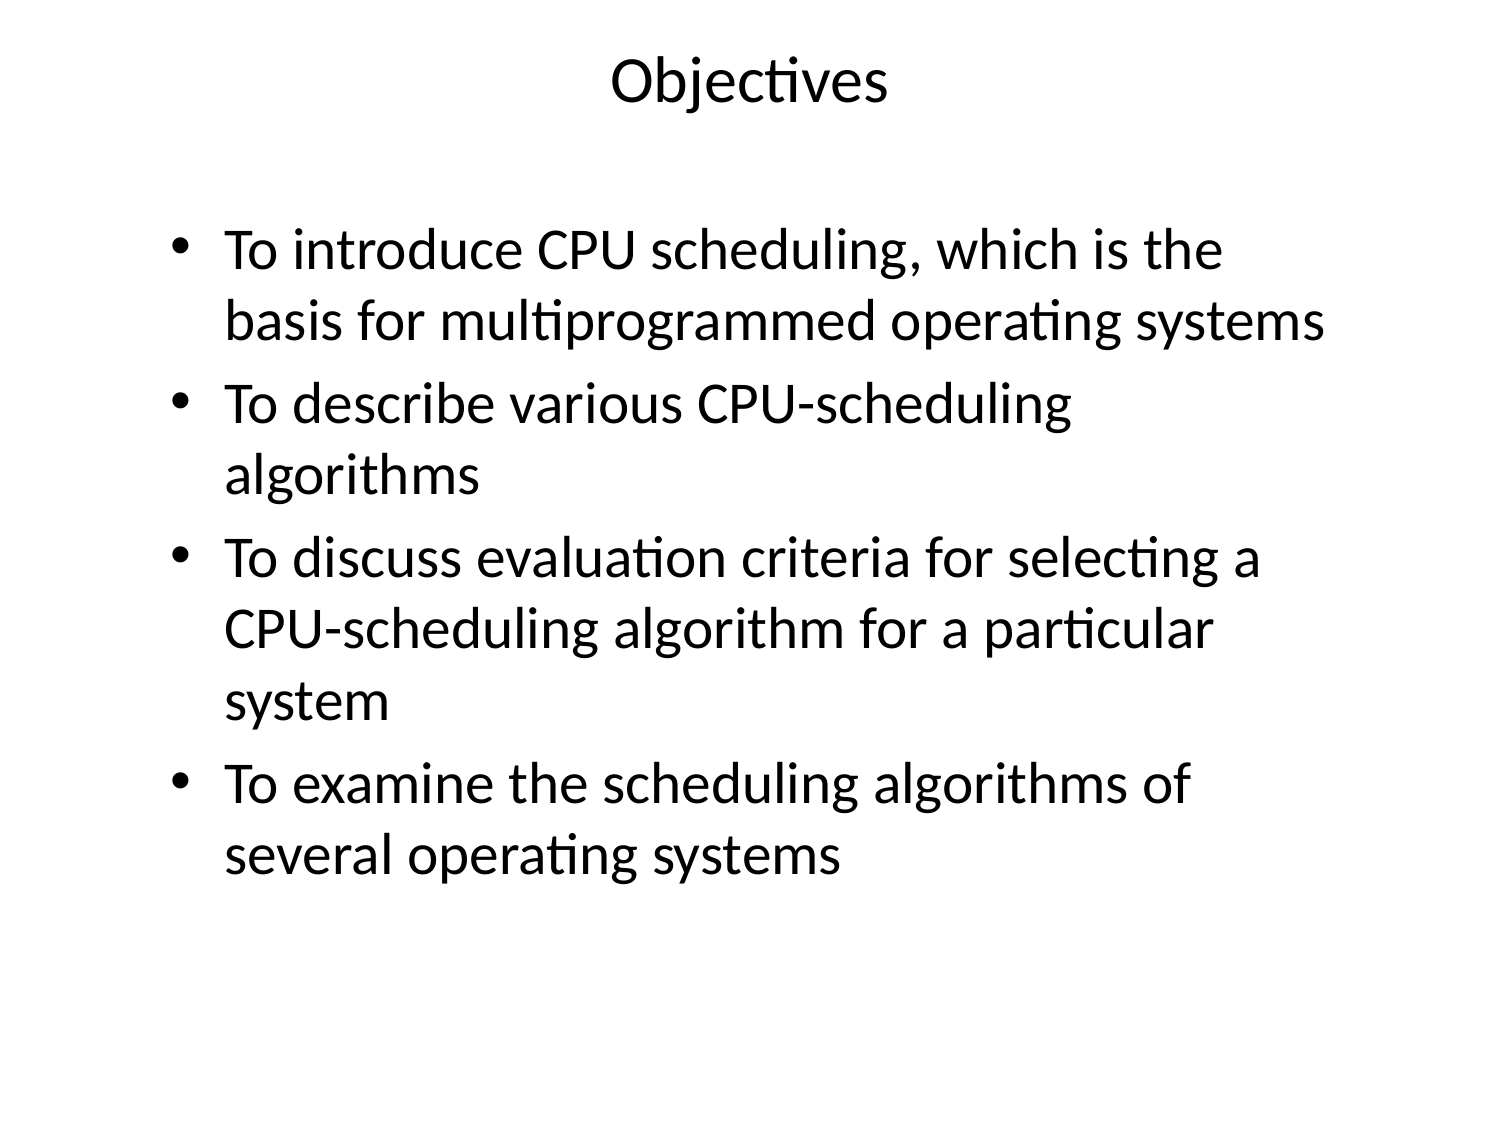

# Objectives
To introduce CPU scheduling, which is the basis for multiprogrammed operating systems
To describe various CPU-scheduling algorithms
To discuss evaluation criteria for selecting a CPU-scheduling algorithm for a particular system
To examine the scheduling algorithms of several operating systems